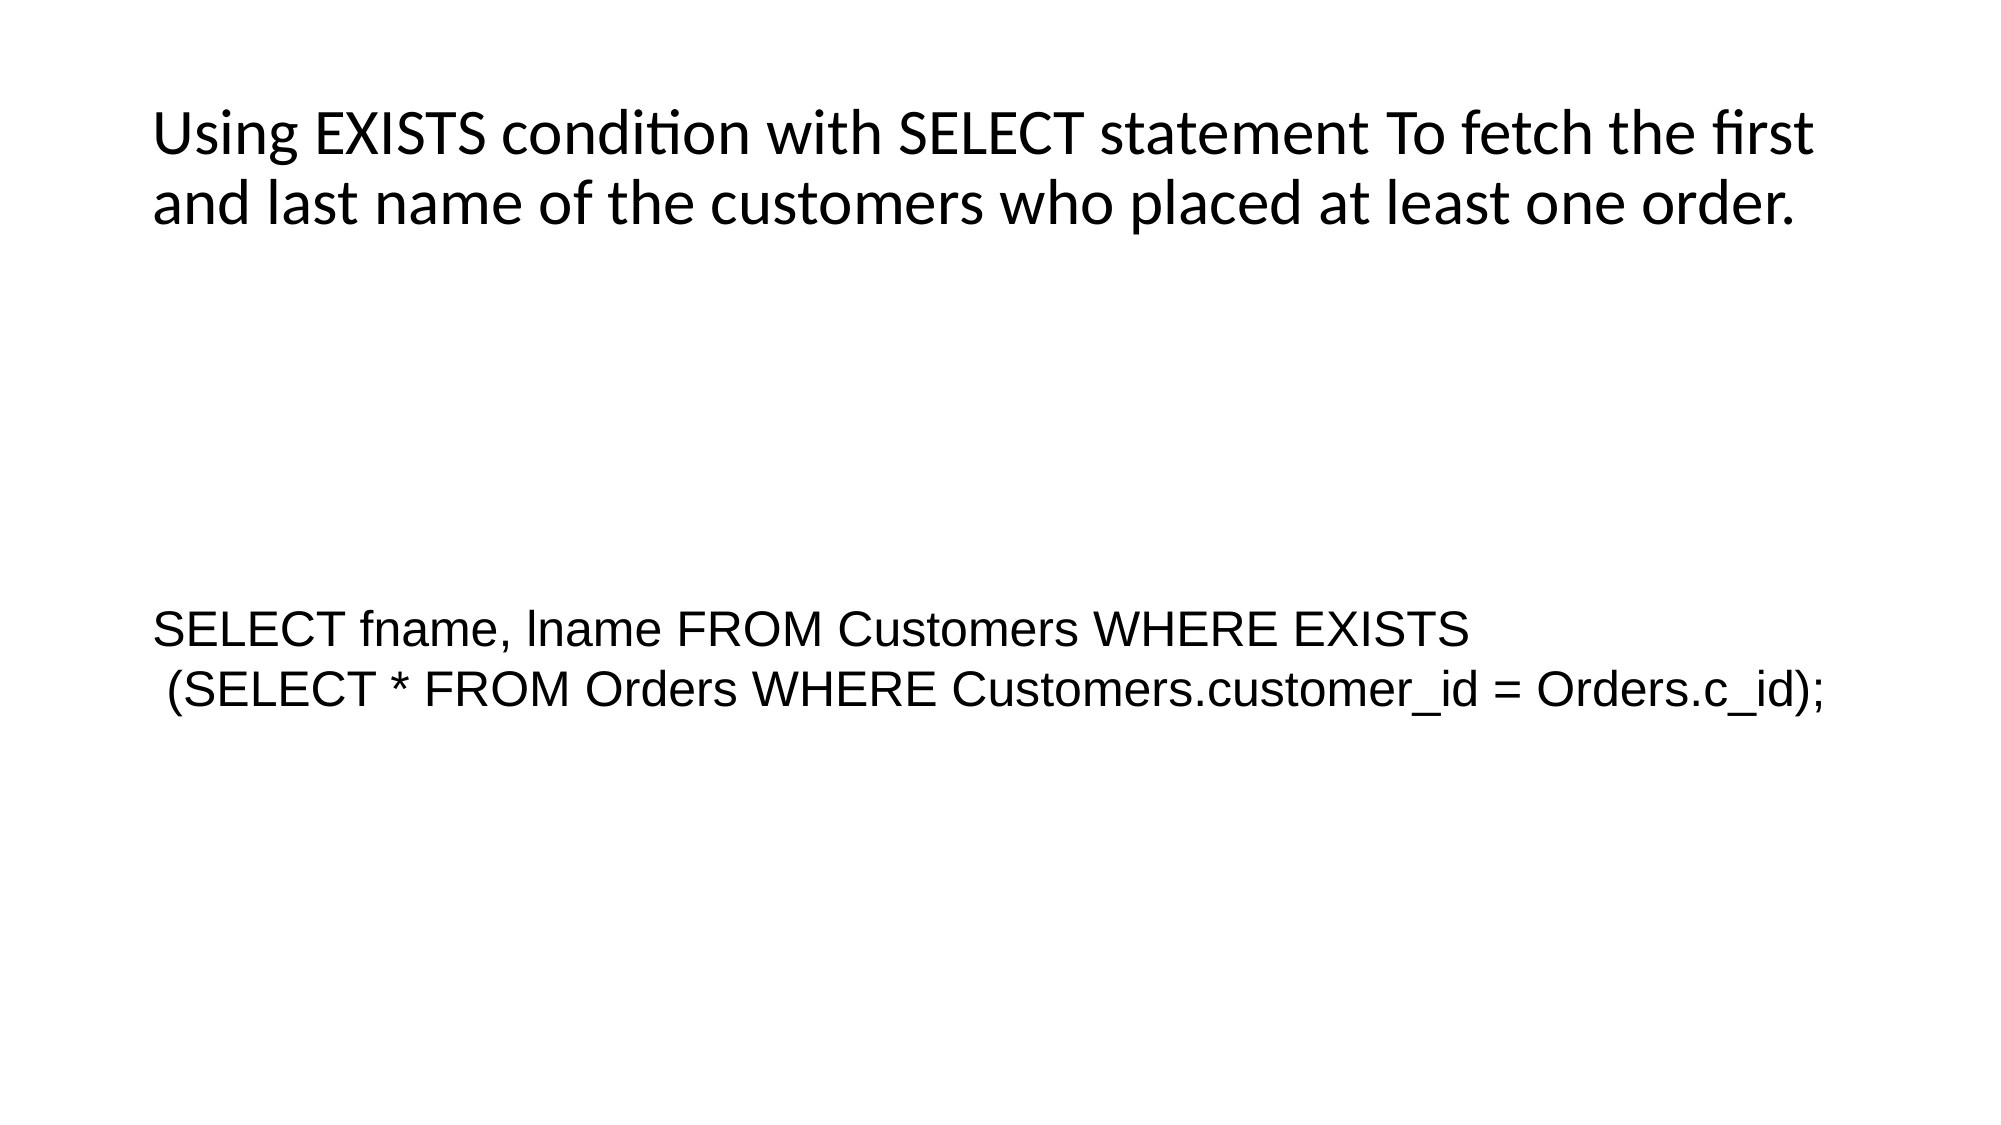

# Using EXISTS condition with SELECT statement To fetch the first and last name of the customers who placed at least one order.
SELECT fname, lname FROM Customers WHERE EXISTS
 (SELECT * FROM Orders WHERE Customers.customer_id = Orders.c_id);